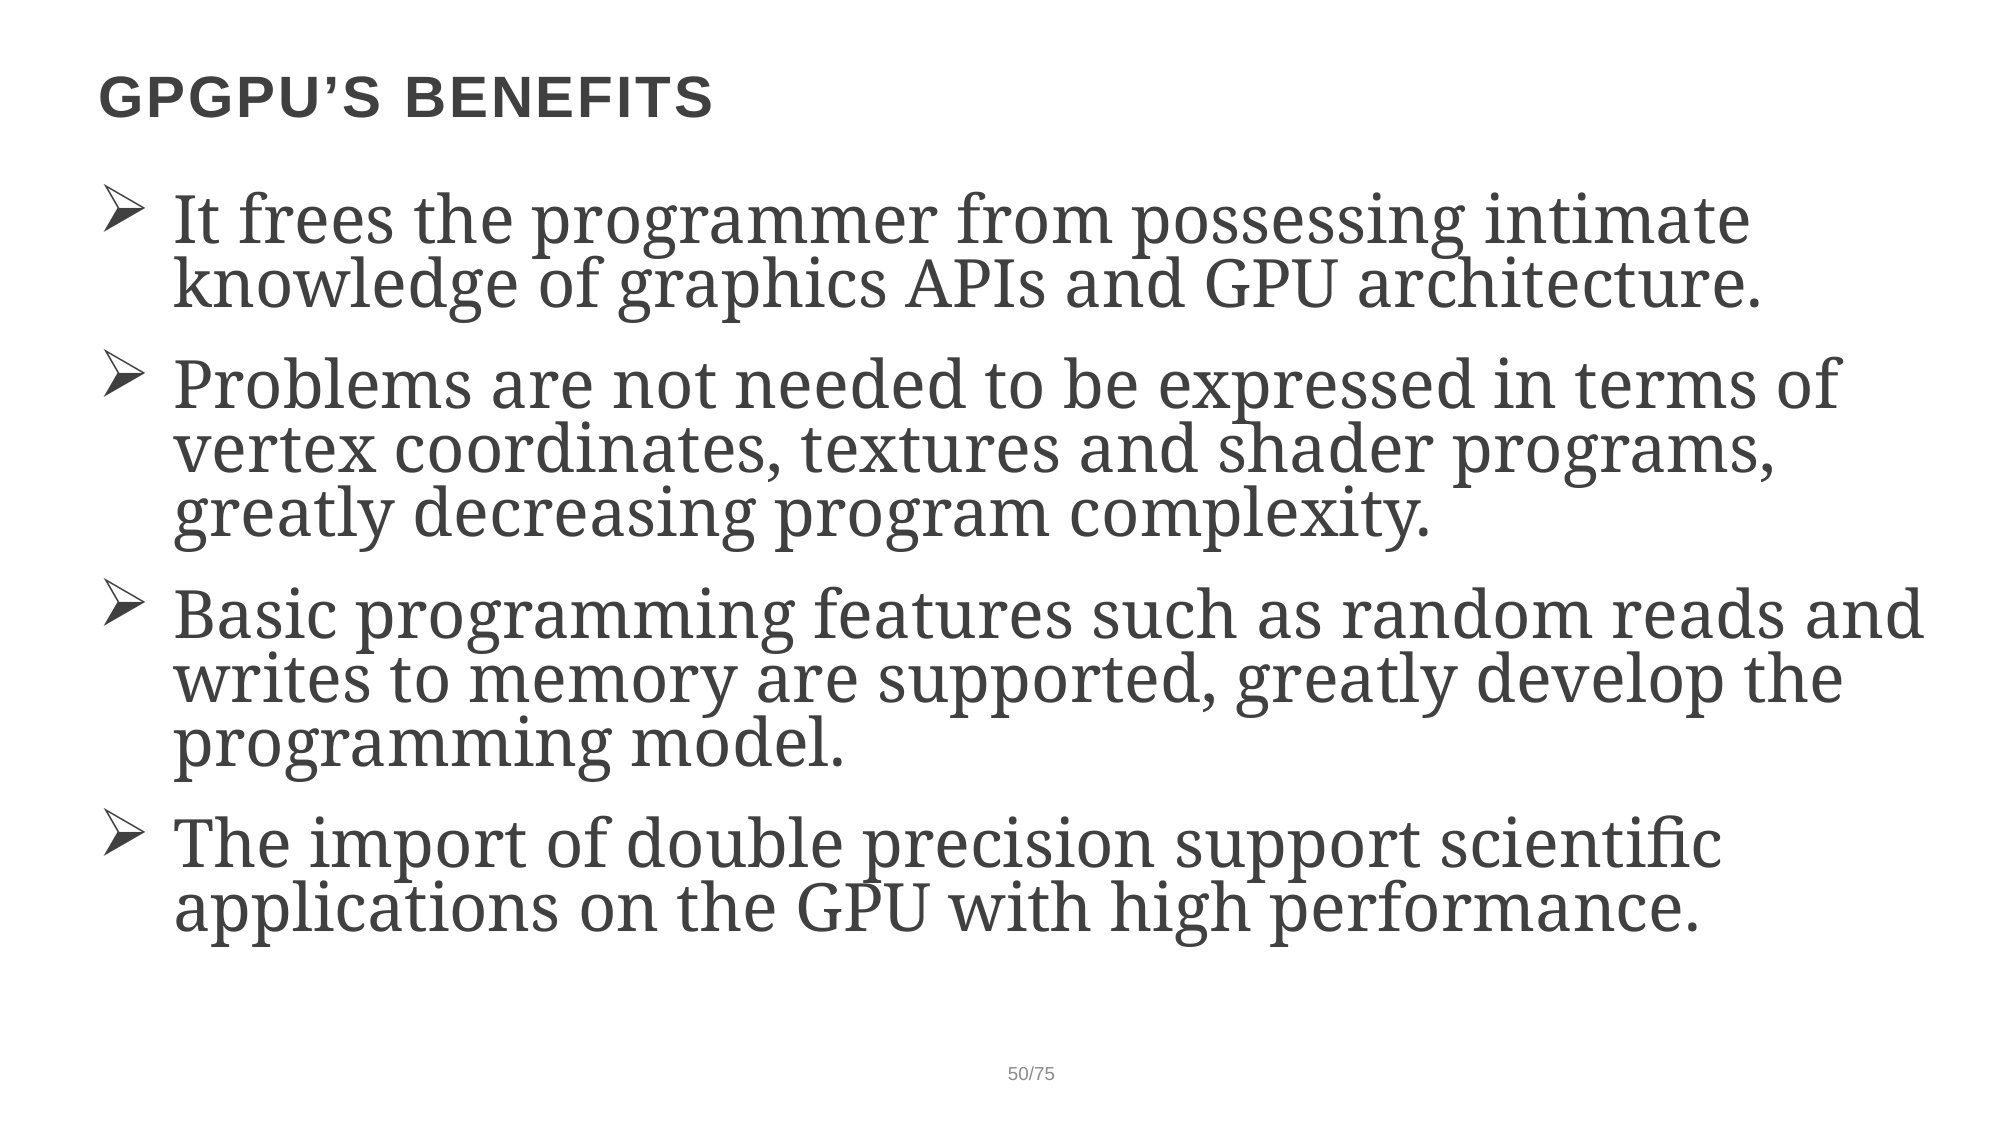

# GPGPU’s benefits
It frees the programmer from possessing intimate knowledge of graphics APIs and GPU architecture.
Problems are not needed to be expressed in terms of vertex coordinates, textures and shader programs, greatly decreasing program complexity.
Basic programming features such as random reads and writes to memory are supported, greatly develop the programming model.
The import of double precision support scientific applications on the GPU with high performance.
50/75